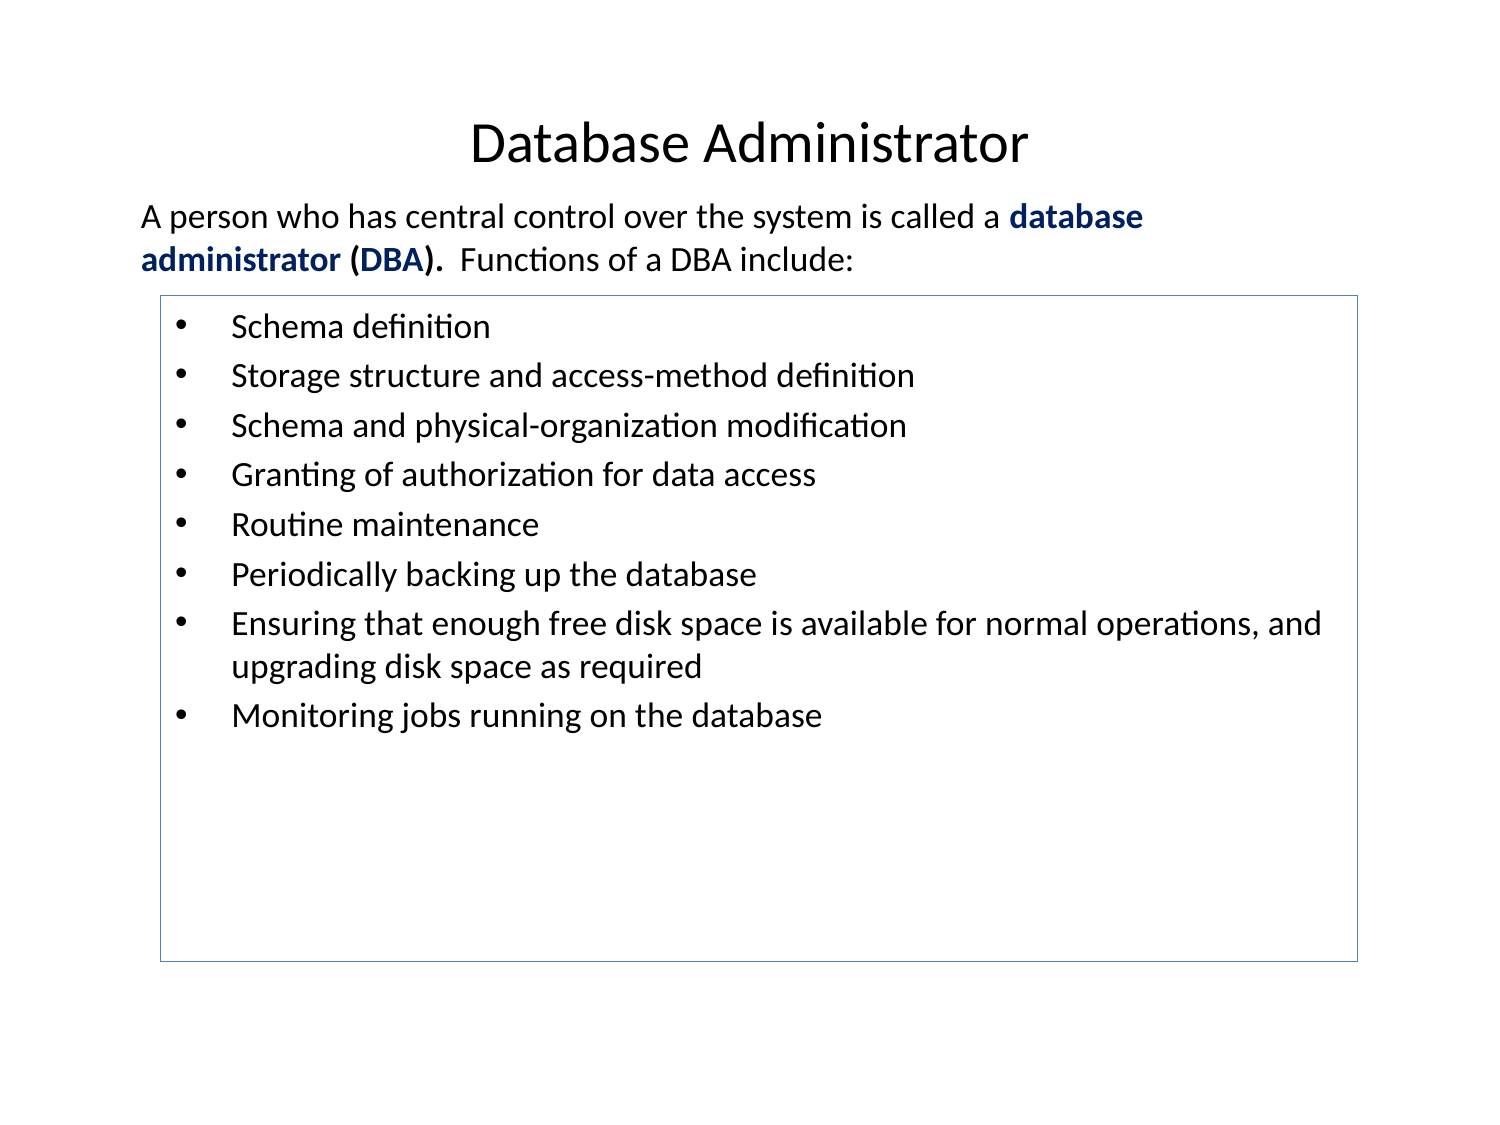

# Database Administrator
A person who has central control over the system is called a database administrator (DBA).  Functions of a DBA include:
Schema definition
Storage structure and access-method definition
Schema and physical-organization modification
Granting of authorization for data access
Routine maintenance
Periodically backing up the database
Ensuring that enough free disk space is available for normal operations, and upgrading disk space as required
Monitoring jobs running on the database